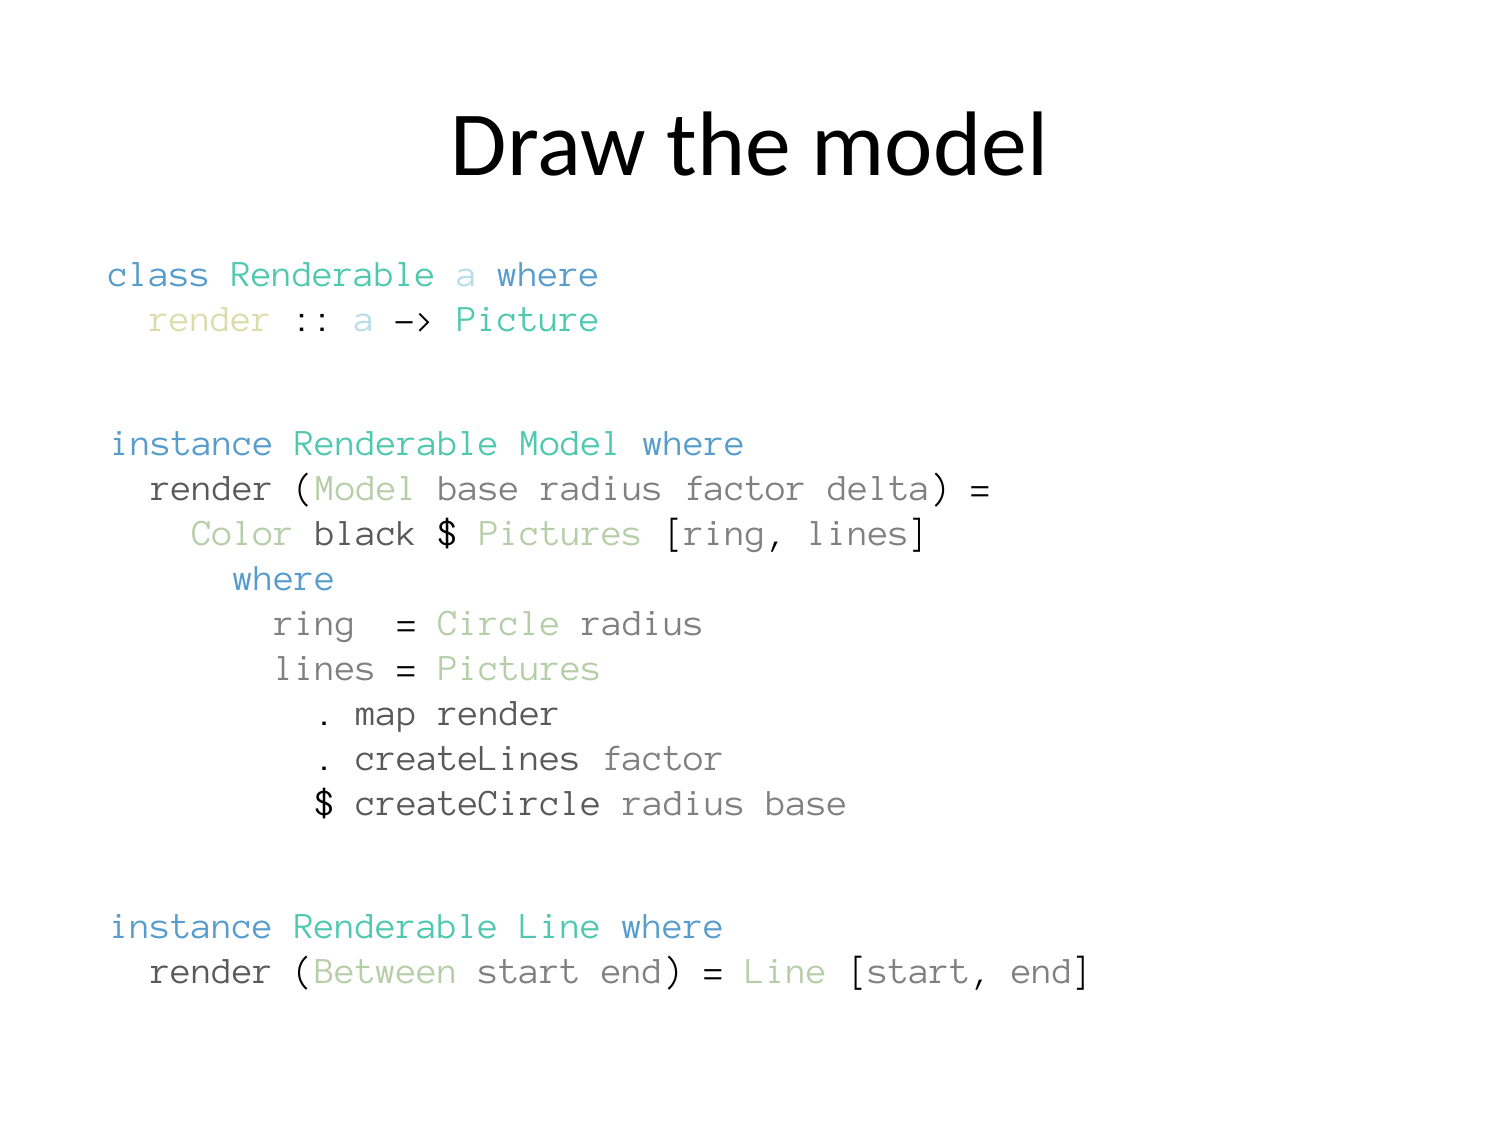

# Draw the model
class Renderable a where
  render :: a -> Picture
instance Renderable Model where
  render (Model base radius factor delta) =
    Color black $ Pictures [ring, lines]
      where
        ring  = Circle radius
        lines = Pictures
          . map render
          . createLines factor
          $ createCircle radius base
instance Renderable Line where
  render (Between start end) = Line [start, end]